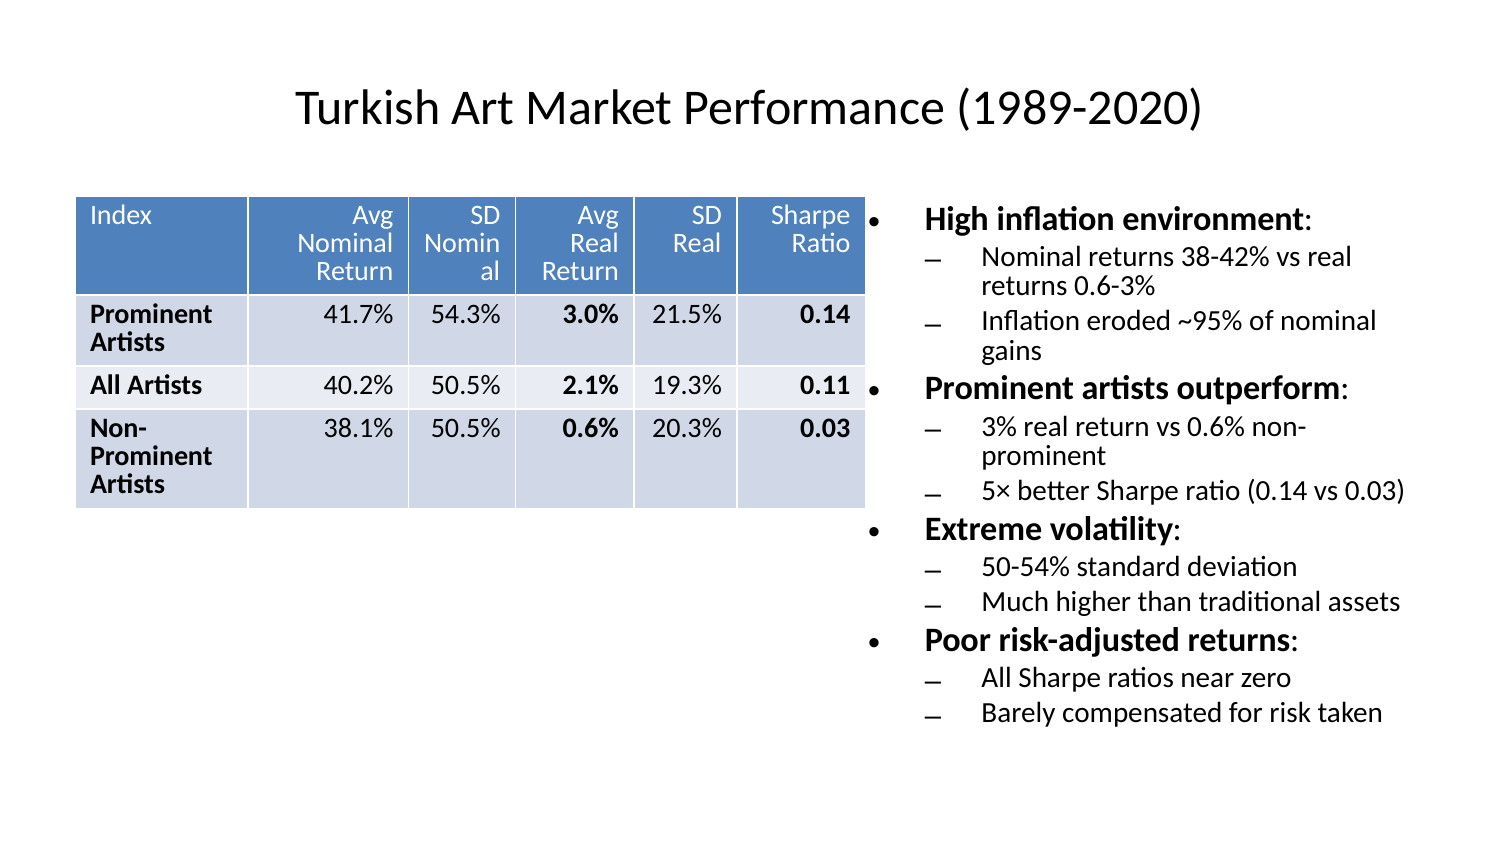

# Turkish Art Market Performance (1989-2020)
| Index | Avg Nominal Return | SD Nominal | Avg Real Return | SD Real | Sharpe Ratio |
| --- | --- | --- | --- | --- | --- |
| Prominent Artists | 41.7% | 54.3% | 3.0% | 21.5% | 0.14 |
| All Artists | 40.2% | 50.5% | 2.1% | 19.3% | 0.11 |
| Non-Prominent Artists | 38.1% | 50.5% | 0.6% | 20.3% | 0.03 |
High inflation environment:
Nominal returns 38-42% vs real returns 0.6-3%
Inflation eroded ~95% of nominal gains
Prominent artists outperform:
3% real return vs 0.6% non-prominent
5× better Sharpe ratio (0.14 vs 0.03)
Extreme volatility:
50-54% standard deviation
Much higher than traditional assets
Poor risk-adjusted returns:
All Sharpe ratios near zero
Barely compensated for risk taken